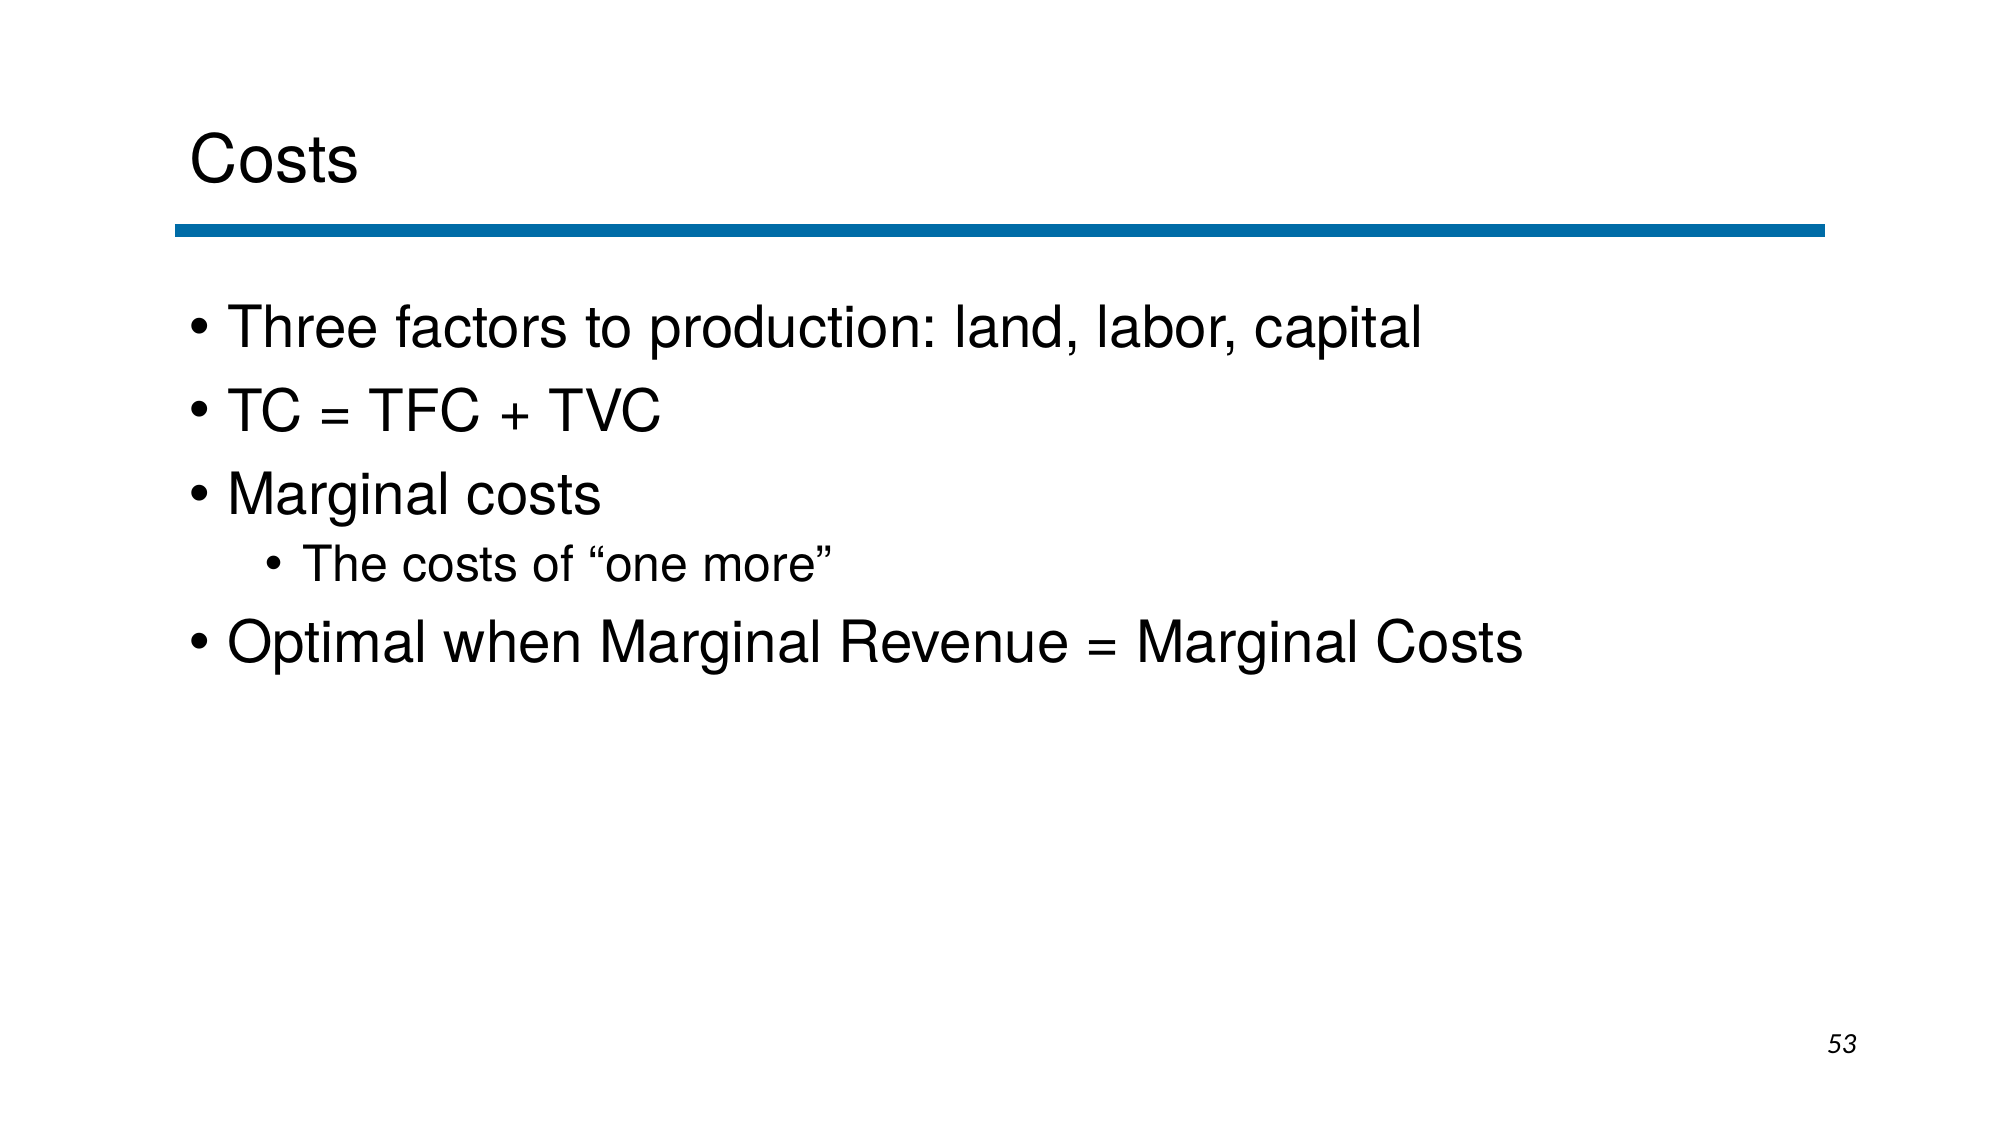

# Costs
Three factors to production: land, labor, capital
TC = TFC + TVC
Marginal costs
The costs of “one more”
Optimal when Marginal Revenue = Marginal Costs